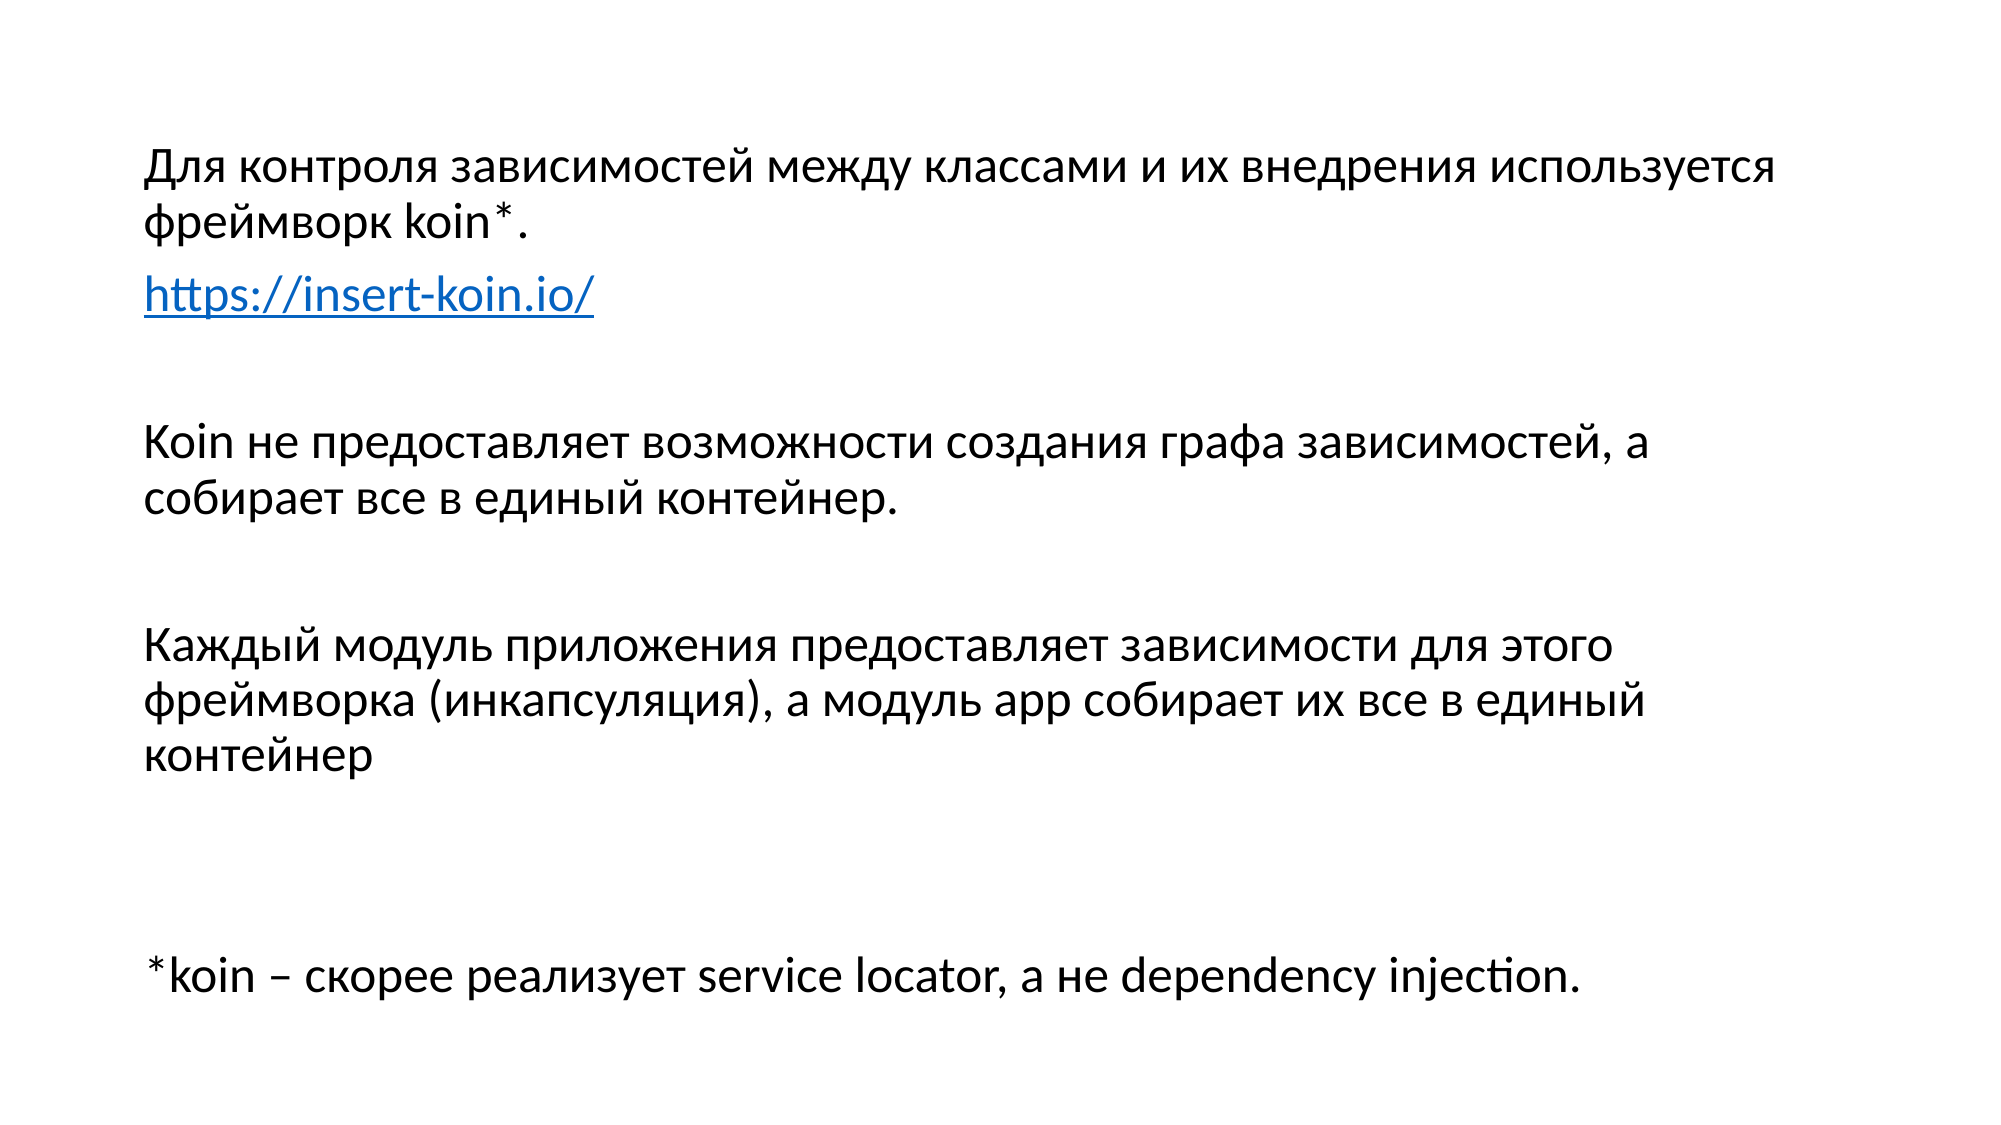

Для контроля зависимостей между классами и их внедрения используется фреймворк koin*.
https://insert-koin.io/

Koin не предоставляет возможности создания графа зависимостей, а собирает все в единый контейнер.

Каждый модуль приложения предоставляет зависимости для этого фреймворка (инкапсуляция), а модуль app собирает их все в единый контейнер

*koin – скорее реализует service locator, а не dependency injection.